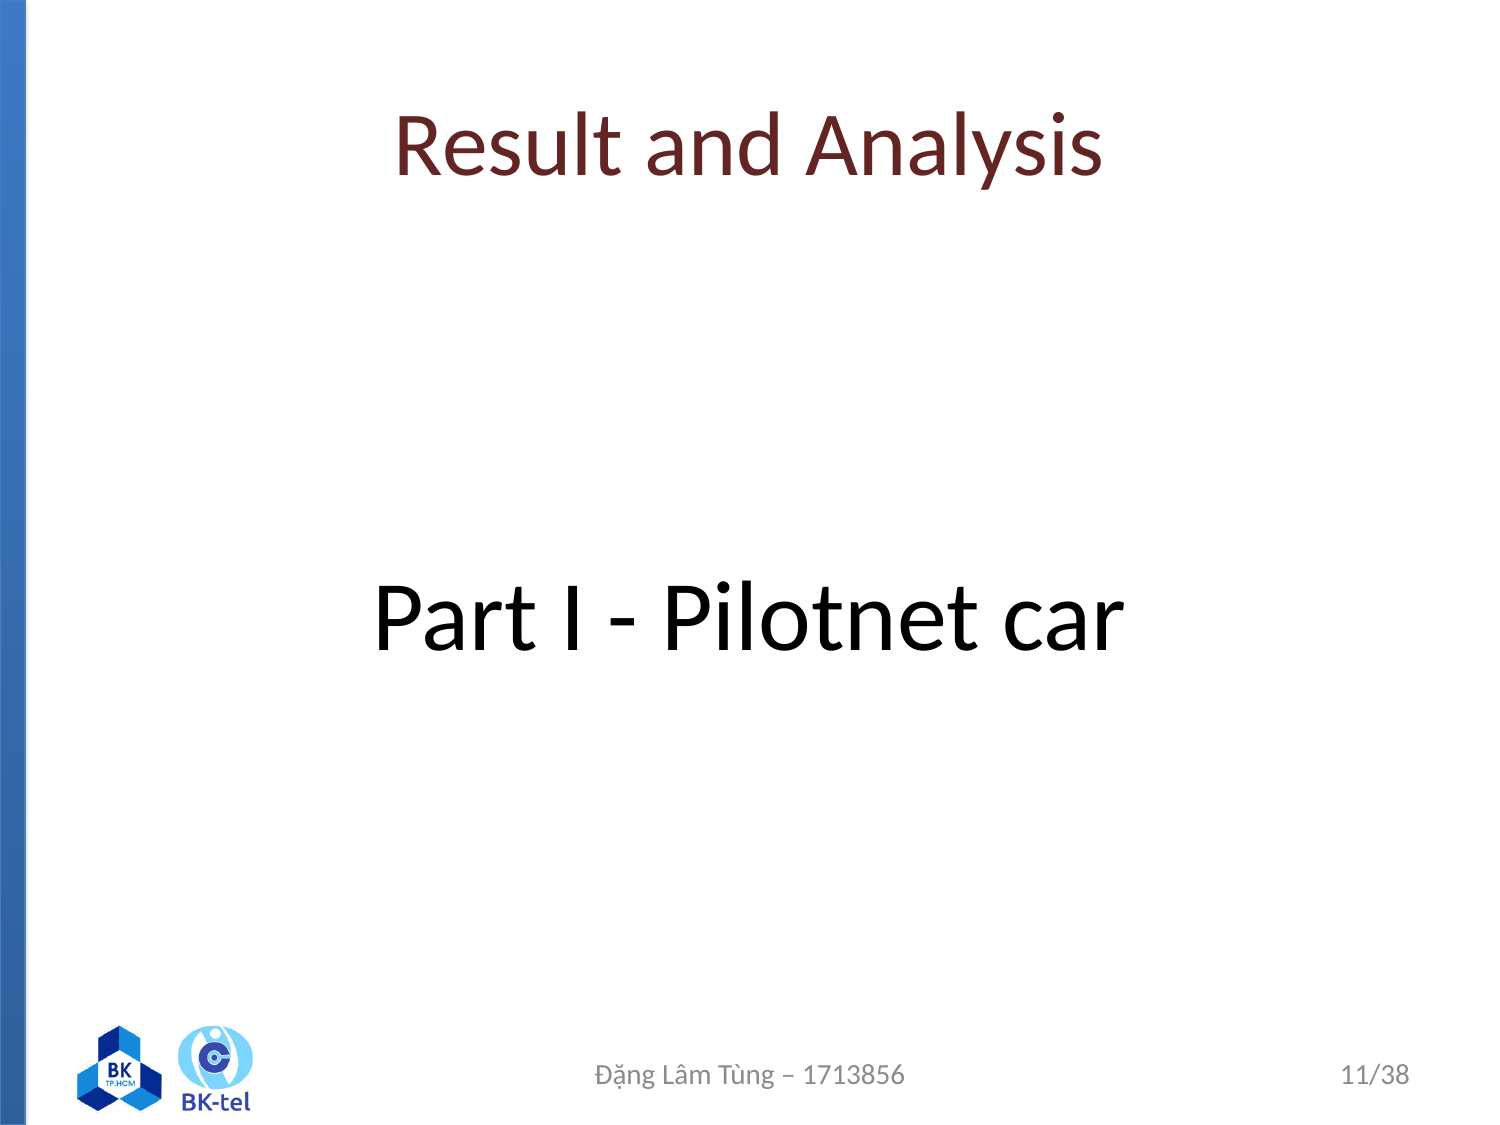

# Result and Analysis

Part I - Pilotnet car
Đặng Lâm Tùng – 1713856
11/38